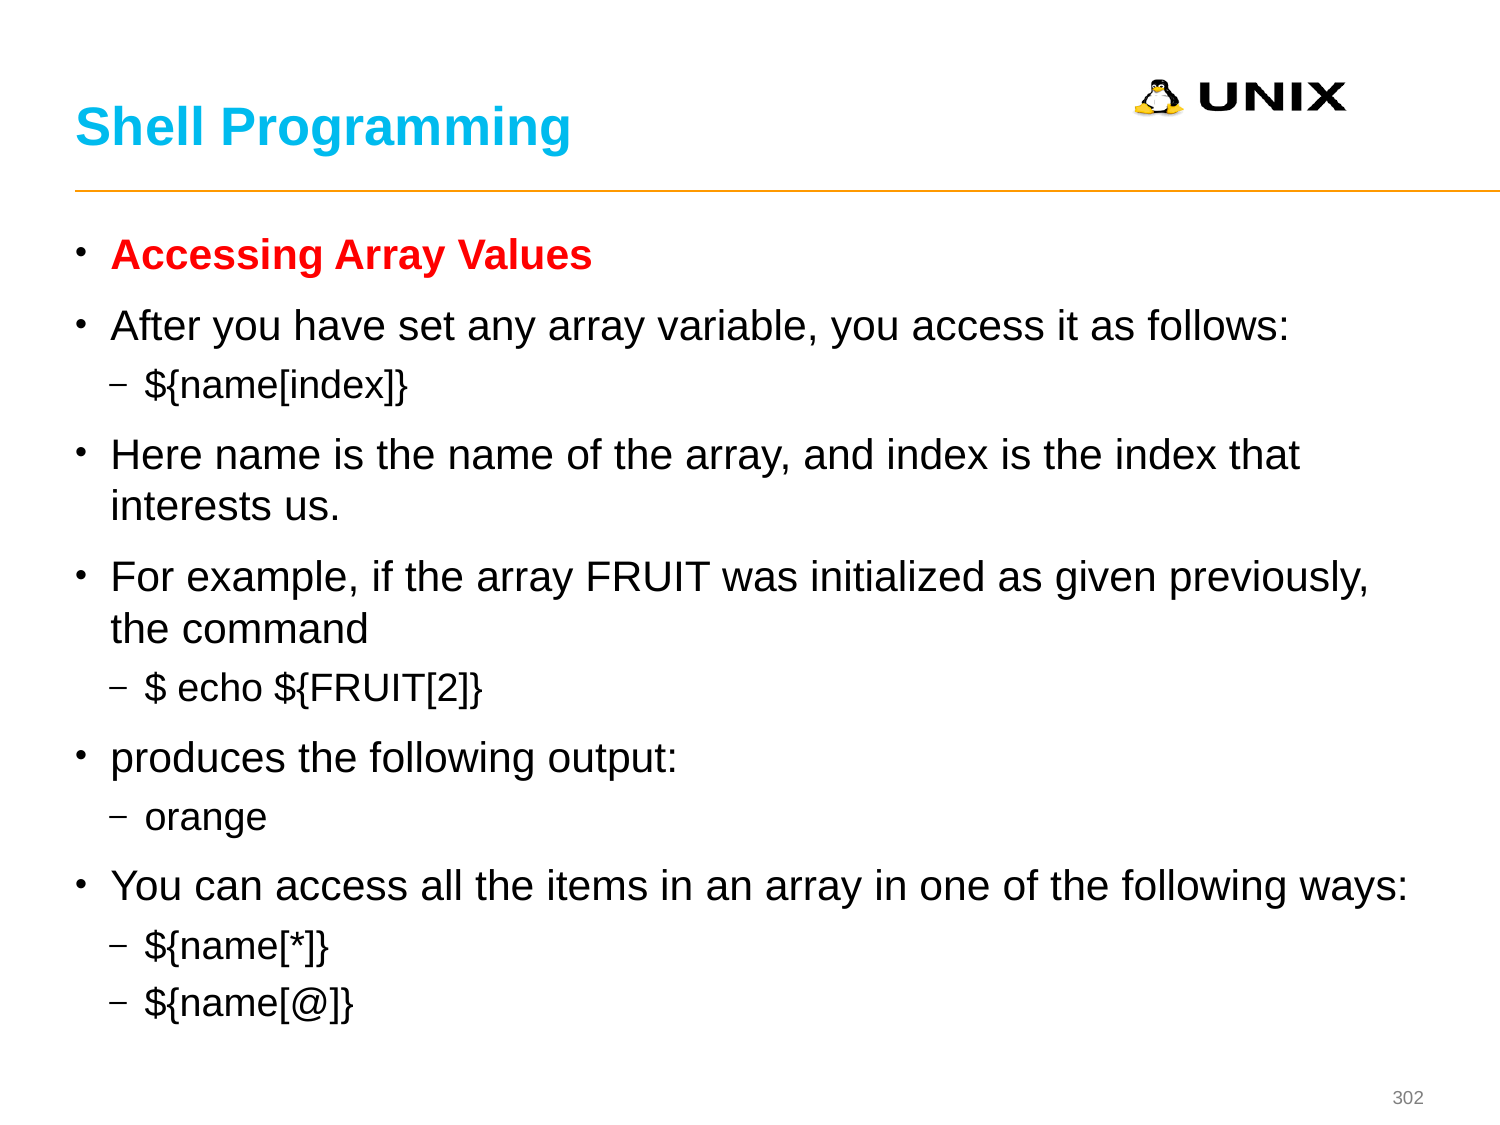

# Shell Programming
Accessing Array Values
After you have set any array variable, you access it as follows:
${name[index]}
Here name is the name of the array, and index is the index that interests us.
For example, if the array FRUIT was initialized as given previously, the command
$ echo ${FRUIT[2]}
produces the following output:
orange
You can access all the items in an array in one of the following ways:
${name[*]}
${name[@]}